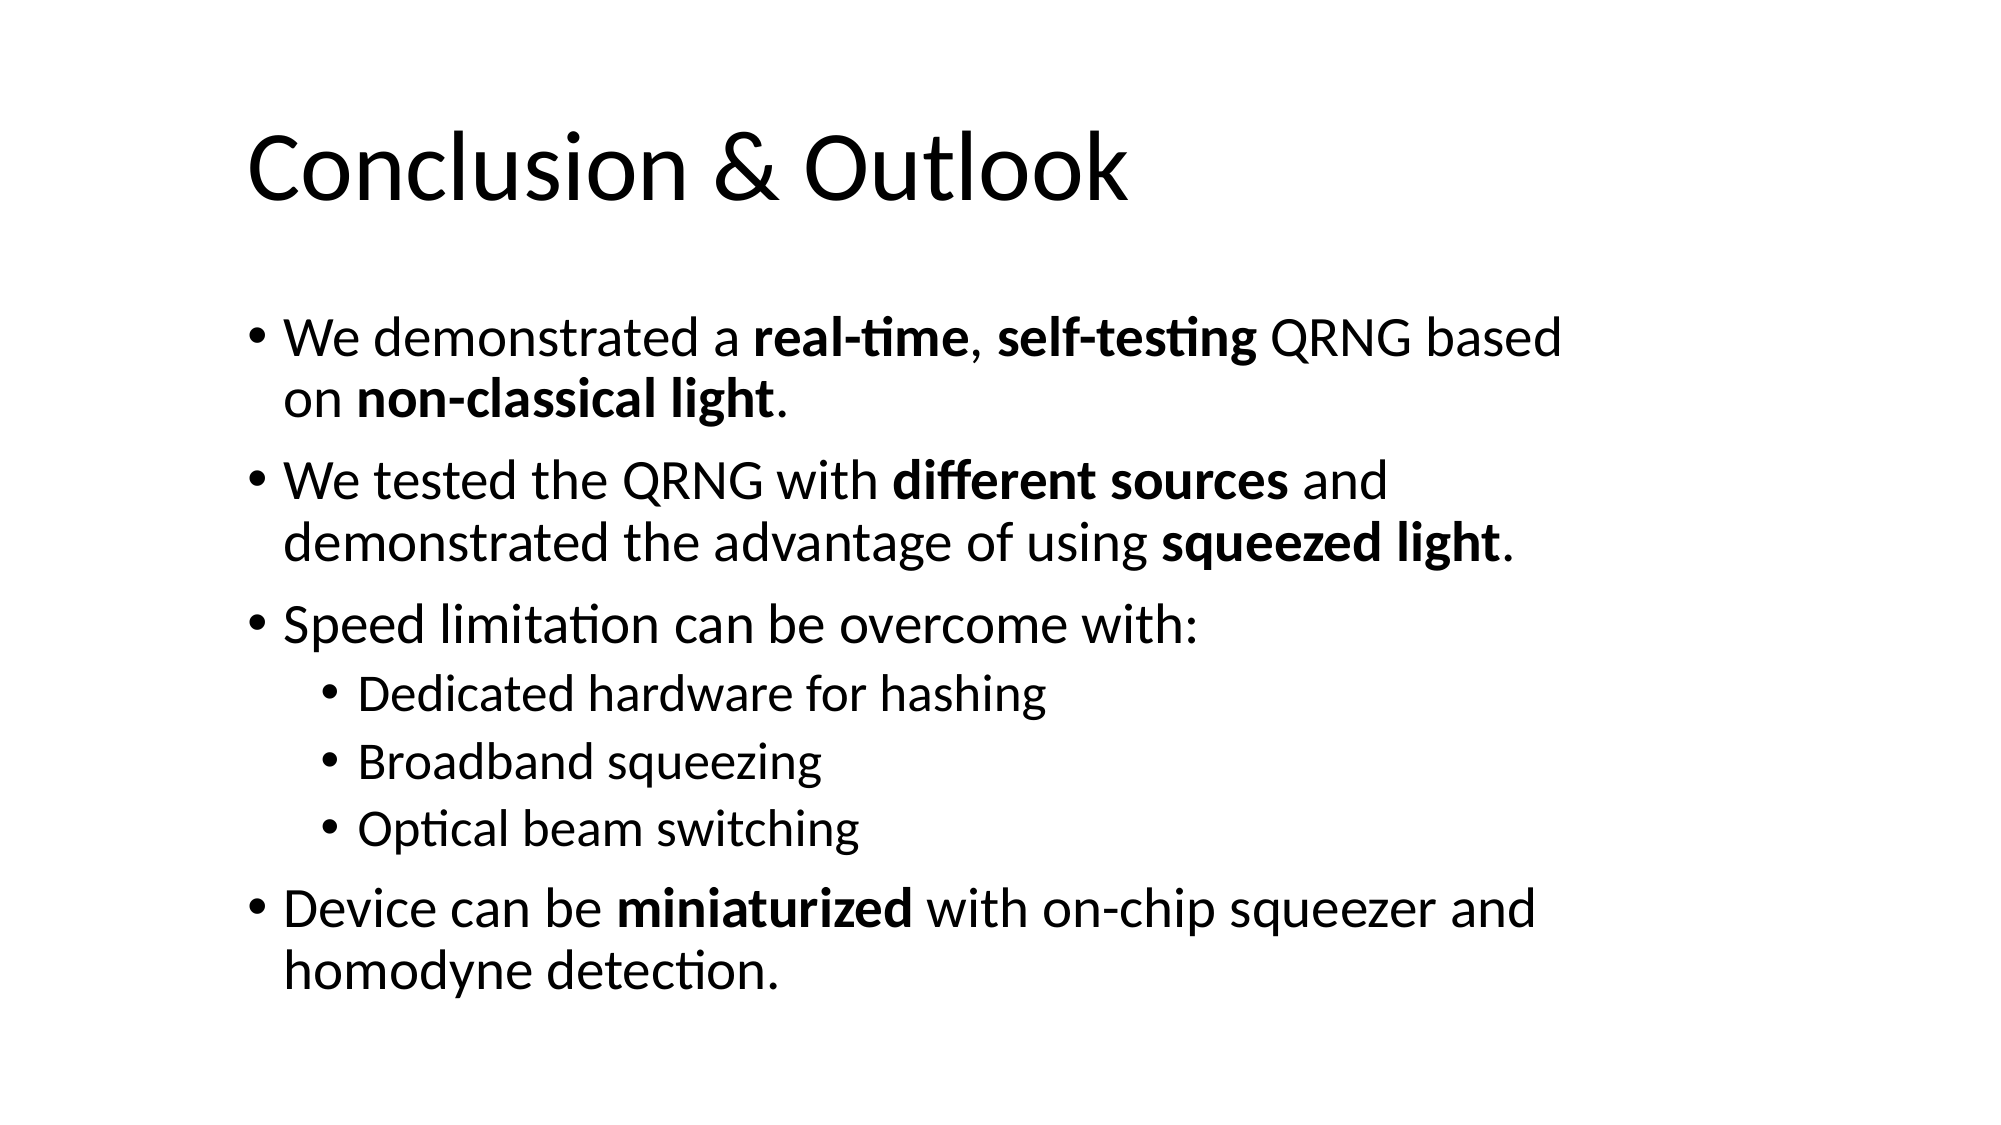

# Conclusion & Outlook
We demonstrated a real-time, self-testing QRNG based on non-classical light.
We tested the QRNG with different sources and demonstrated the advantage of using squeezed light.
Speed limitation can be overcome with:
Dedicated hardware for hashing
Broadband squeezing
Optical beam switching
Device can be miniaturized with on-chip squeezer and homodyne detection.

20